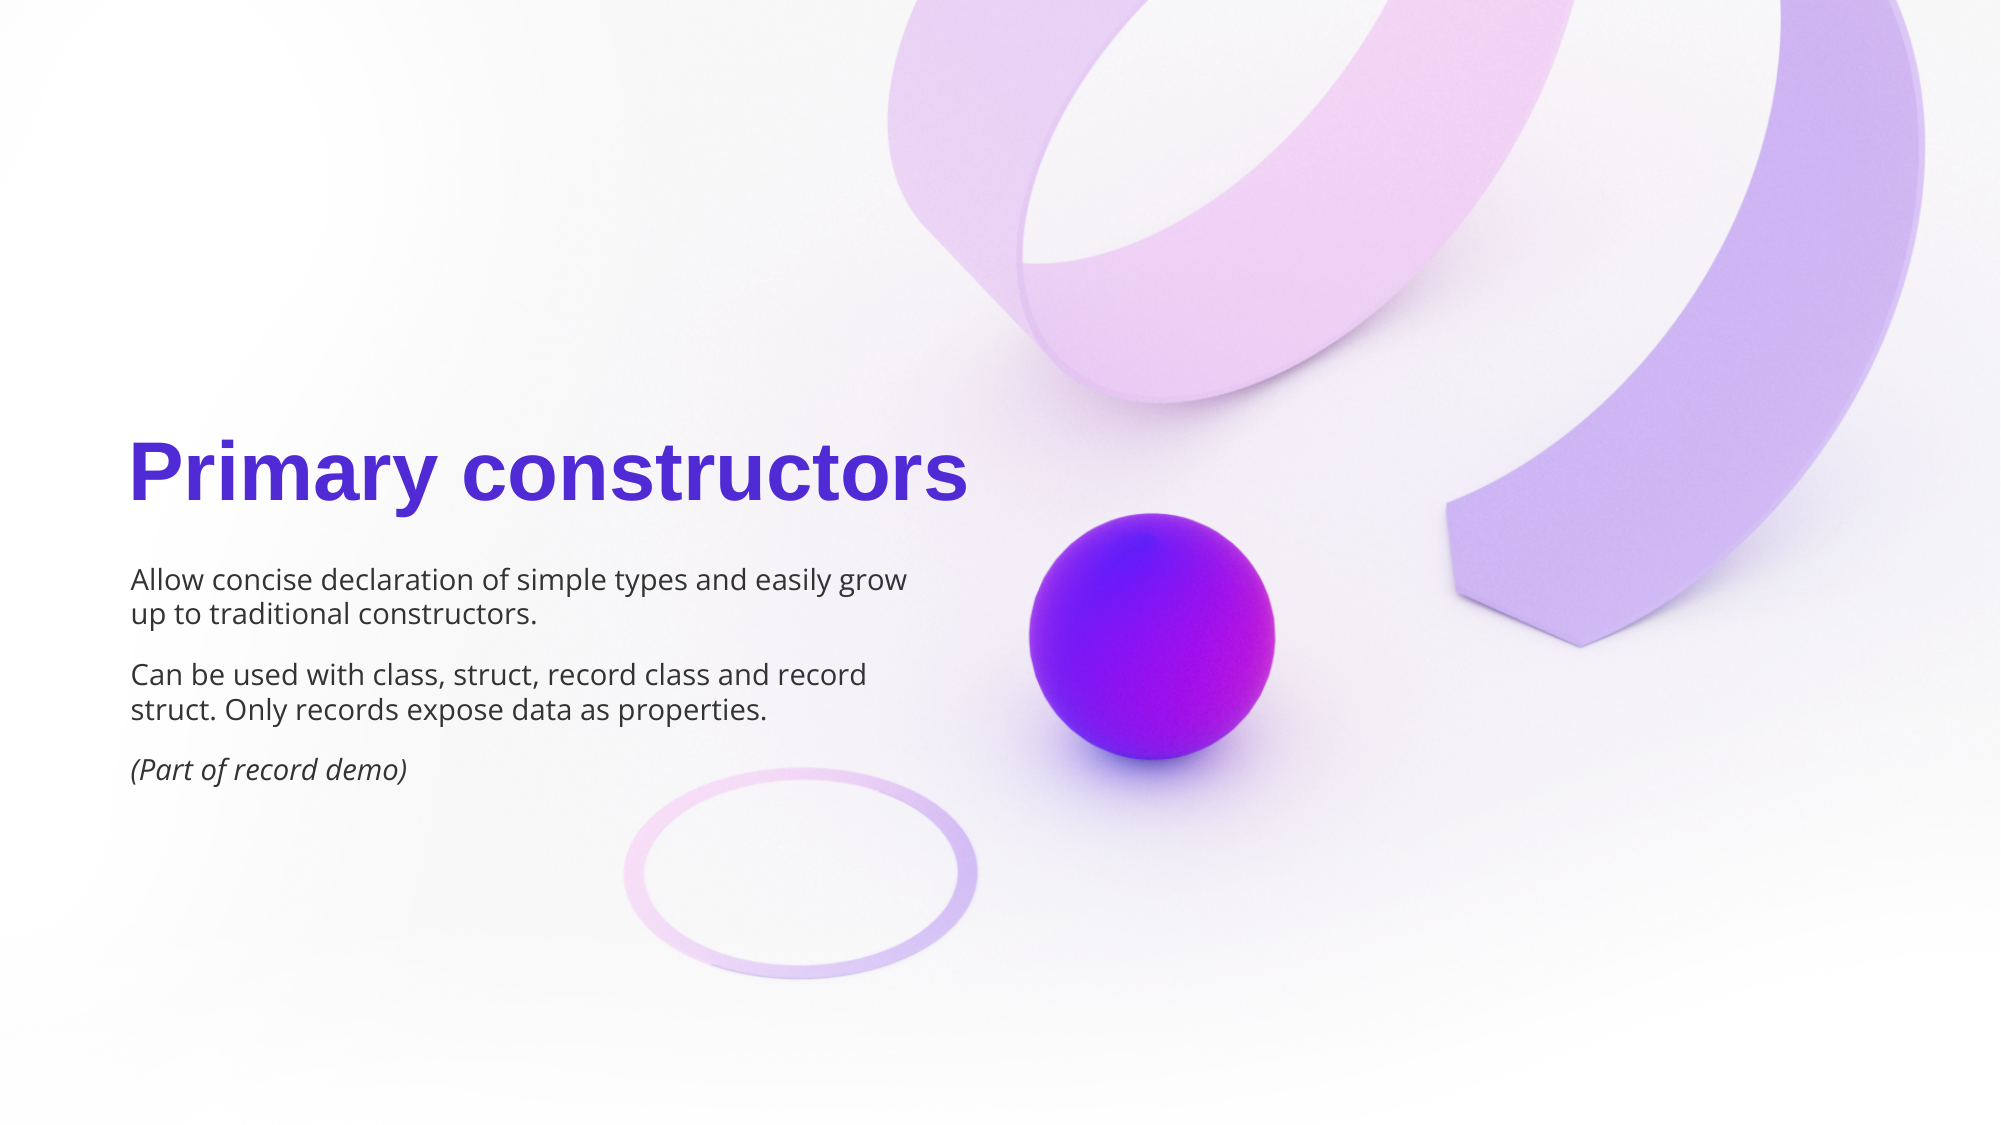

# Primary constructors
Allow concise declaration of simple types and easily grow up to traditional constructors.
Can be used with class, struct, record class and record struct. Only records expose data as properties.
(Part of record demo)